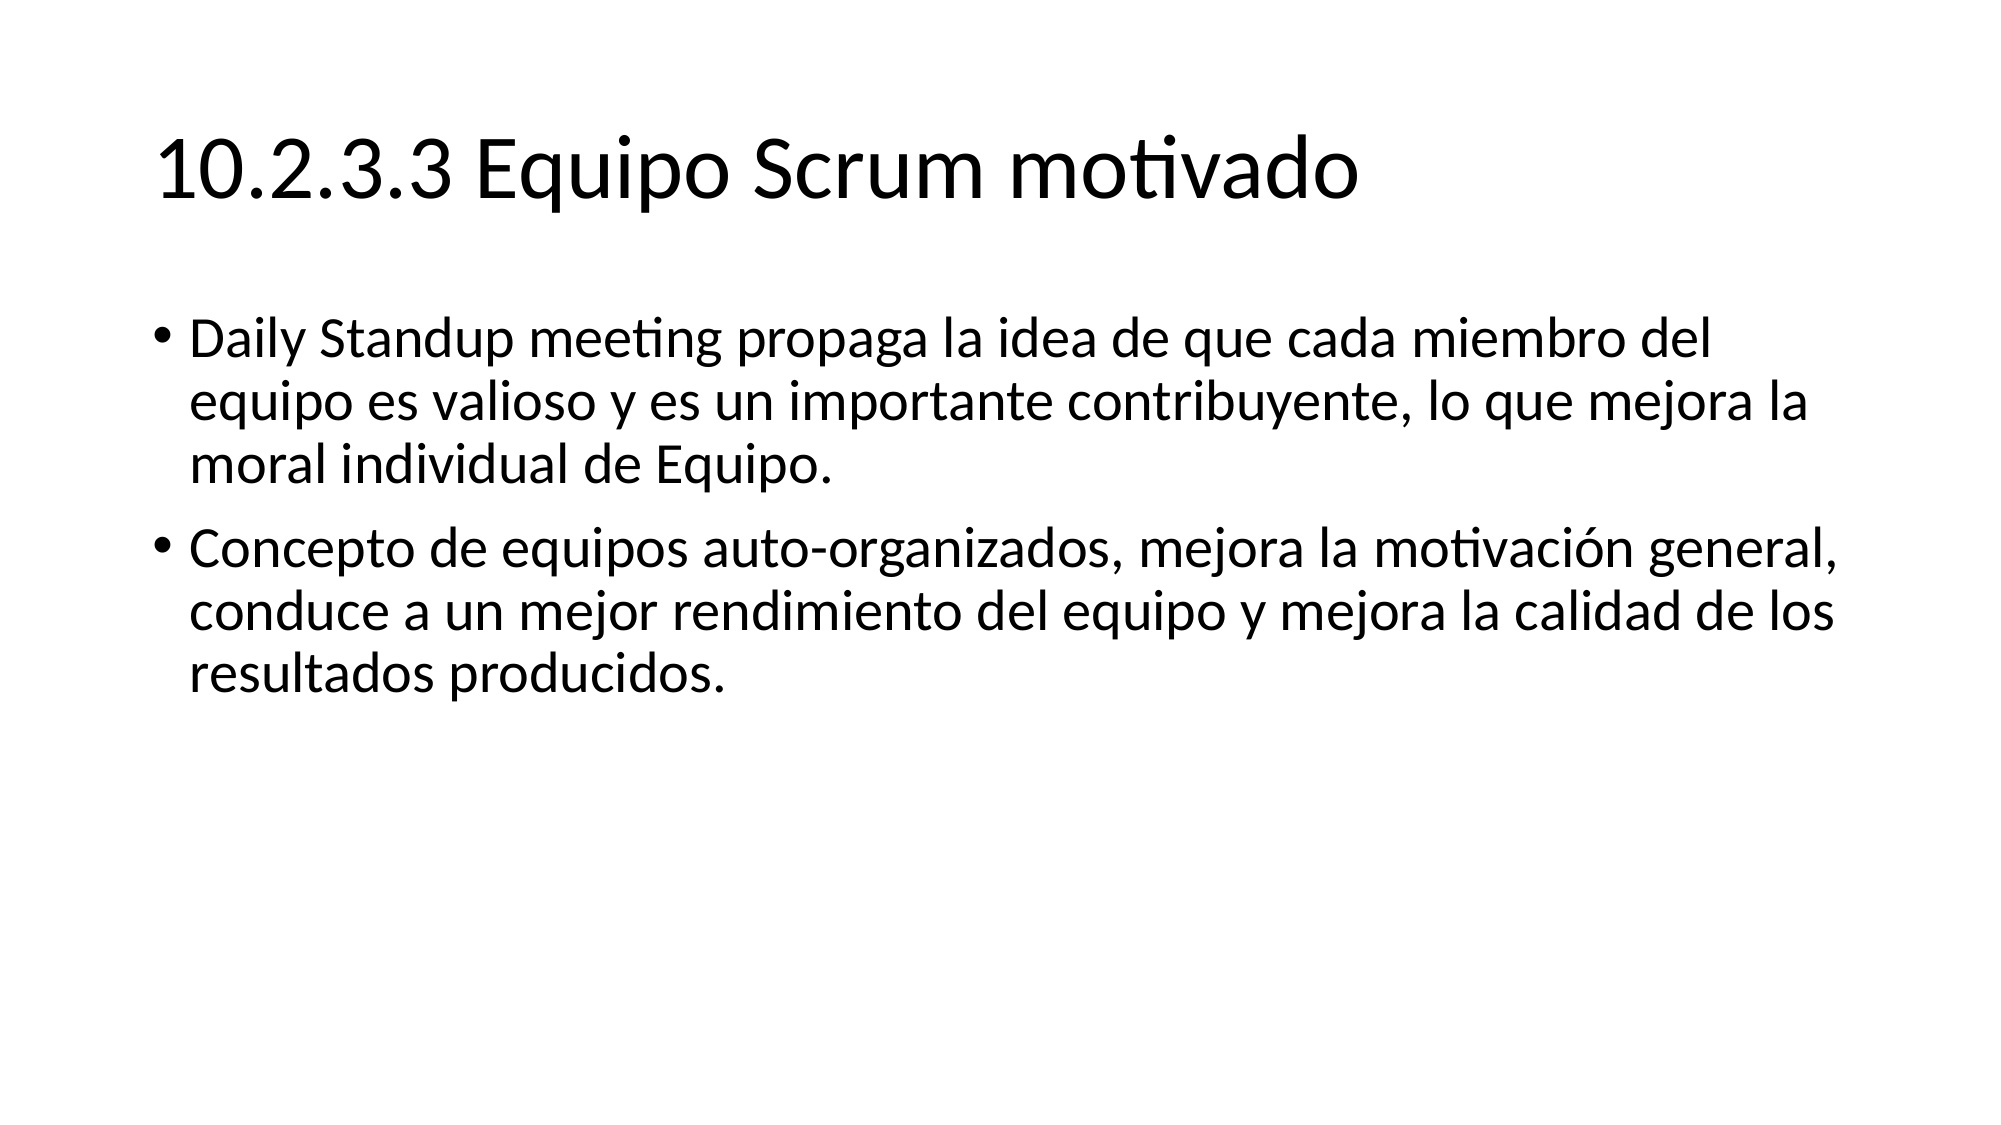

# 10.2.3.3 Equipo Scrum motivado
Daily Standup meeting propaga la idea de que cada miembro del equipo es valioso y es un importante contribuyente, lo que mejora la moral individual de Equipo.
Concepto de equipos auto-organizados, mejora la motivación general, conduce a un mejor rendimiento del equipo y mejora la calidad de los resultados producidos.